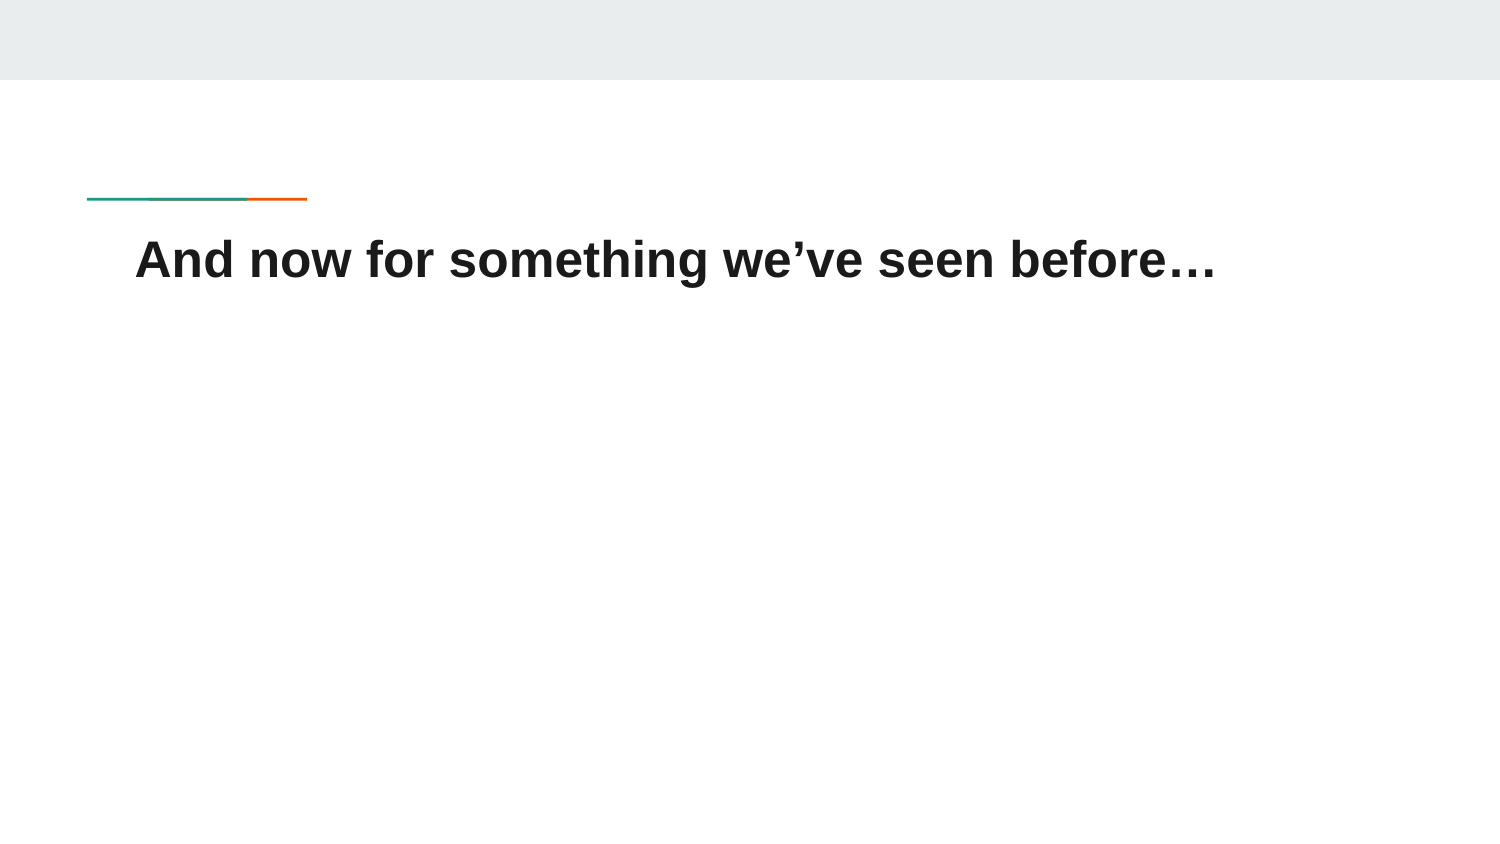

# And now for something we’ve seen before…